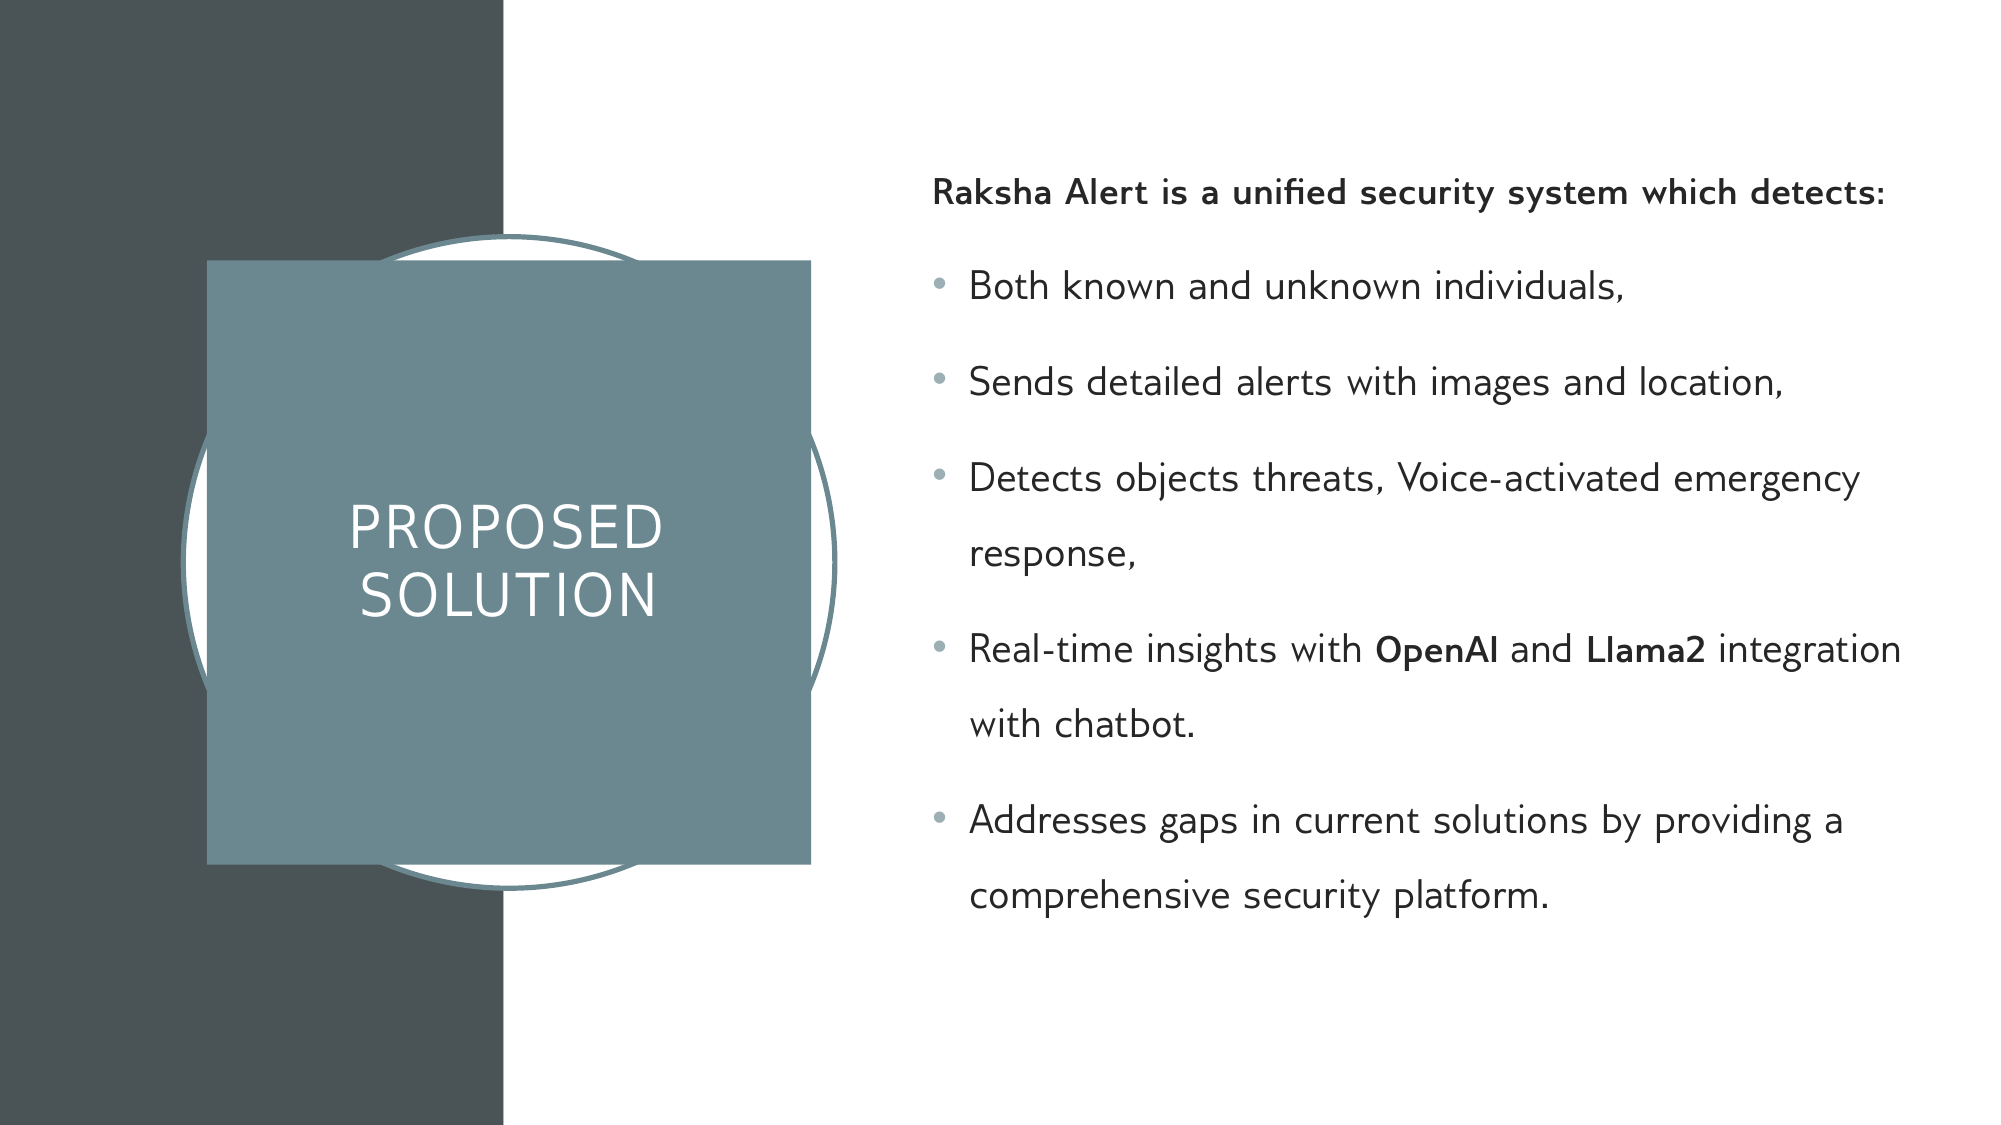

Raksha Alert is a unified security system which detects:
Both known and unknown individuals,
Sends detailed alerts with images and location,
Detects objects threats, Voice-activated emergency response,
Real-time insights with OpenAI and Llama2 integration with chatbot.
Addresses gaps in current solutions by providing a comprehensive security platform.

# Proposed Solution